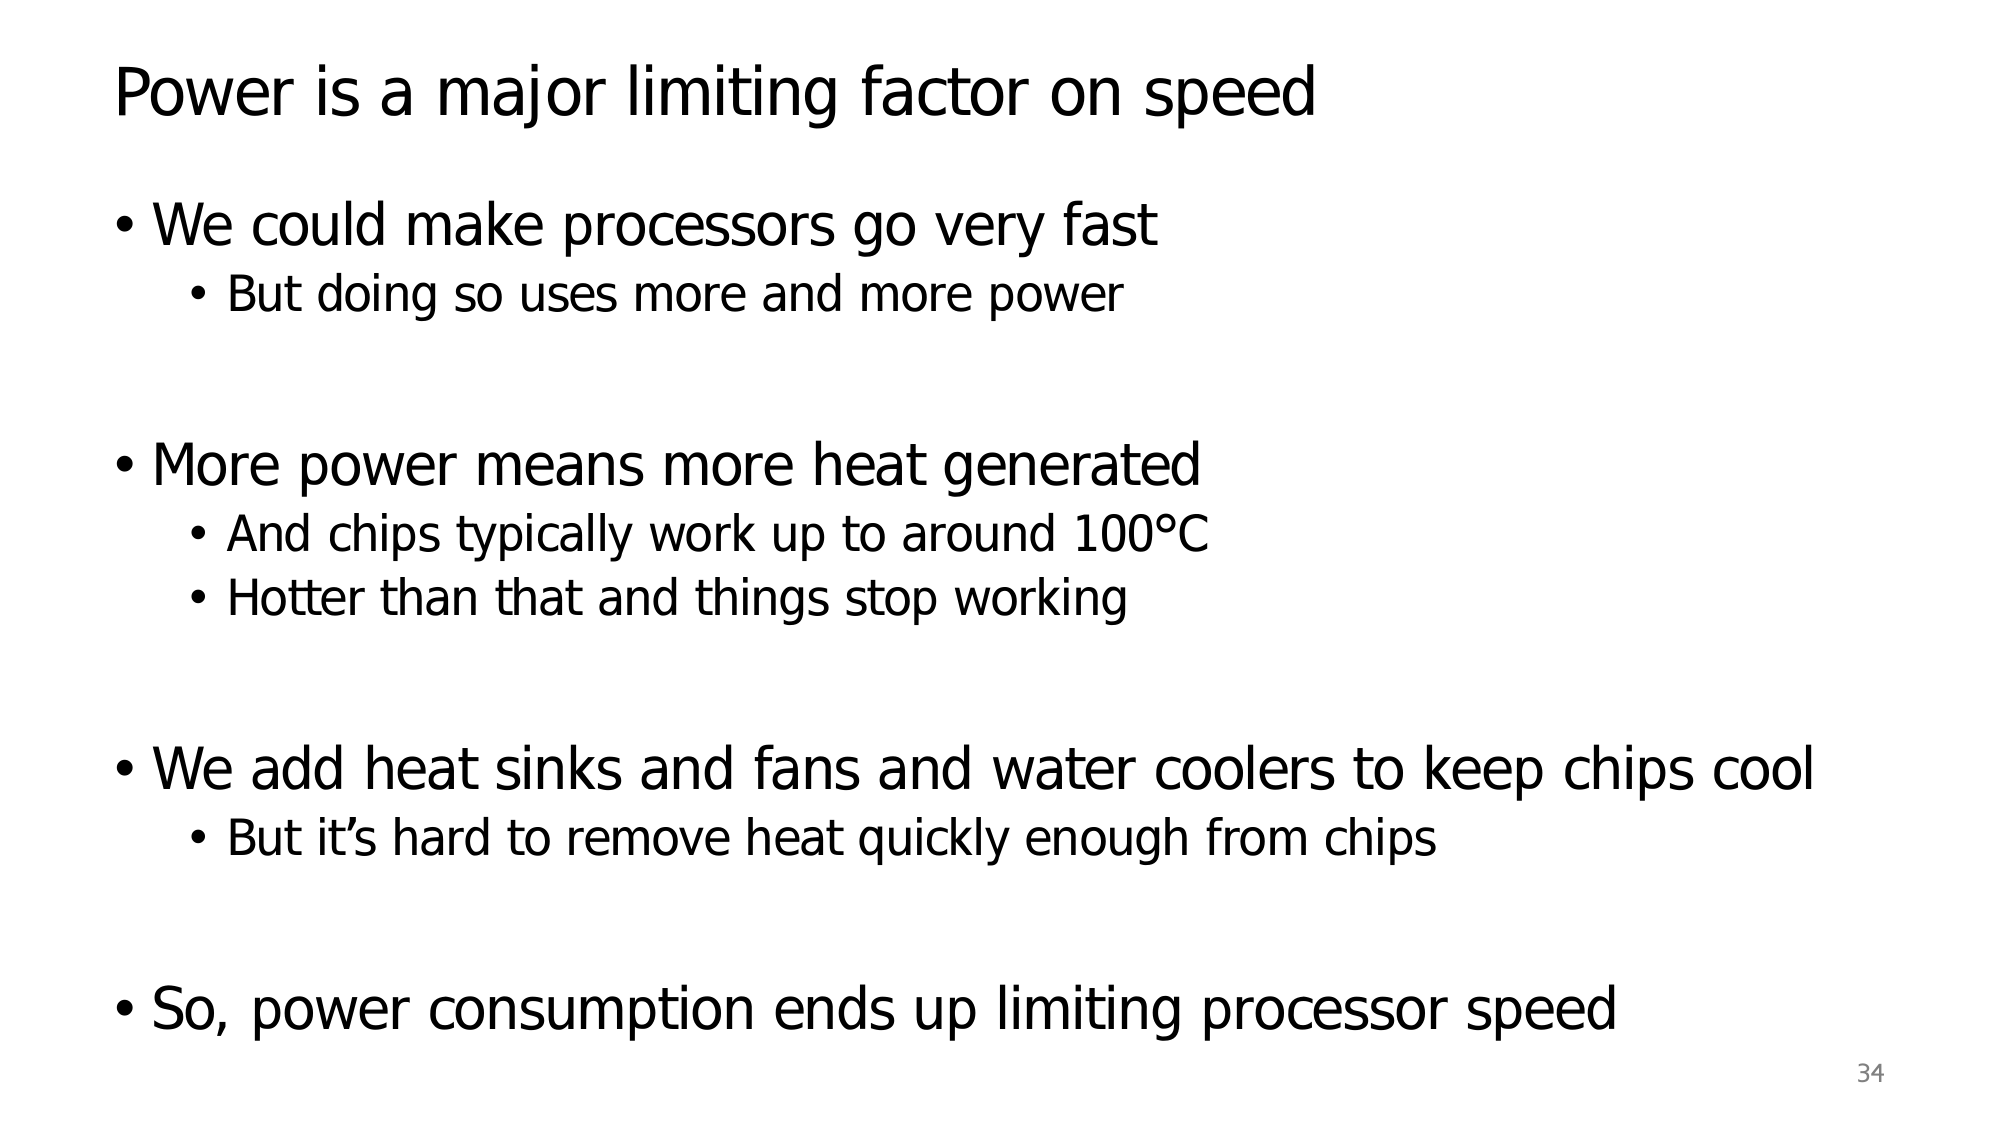

# Power is a major limiting factor on speed
We could make processors go very fast
But doing so uses more and more power

More power means more heat generated
And chips typically work up to around 100°C
Hotter than that and things stop working

We add heat sinks and fans and water coolers to keep chips cool
But it’s hard to remove heat quickly enough from chips

So, power consumption ends up limiting processor speed
34